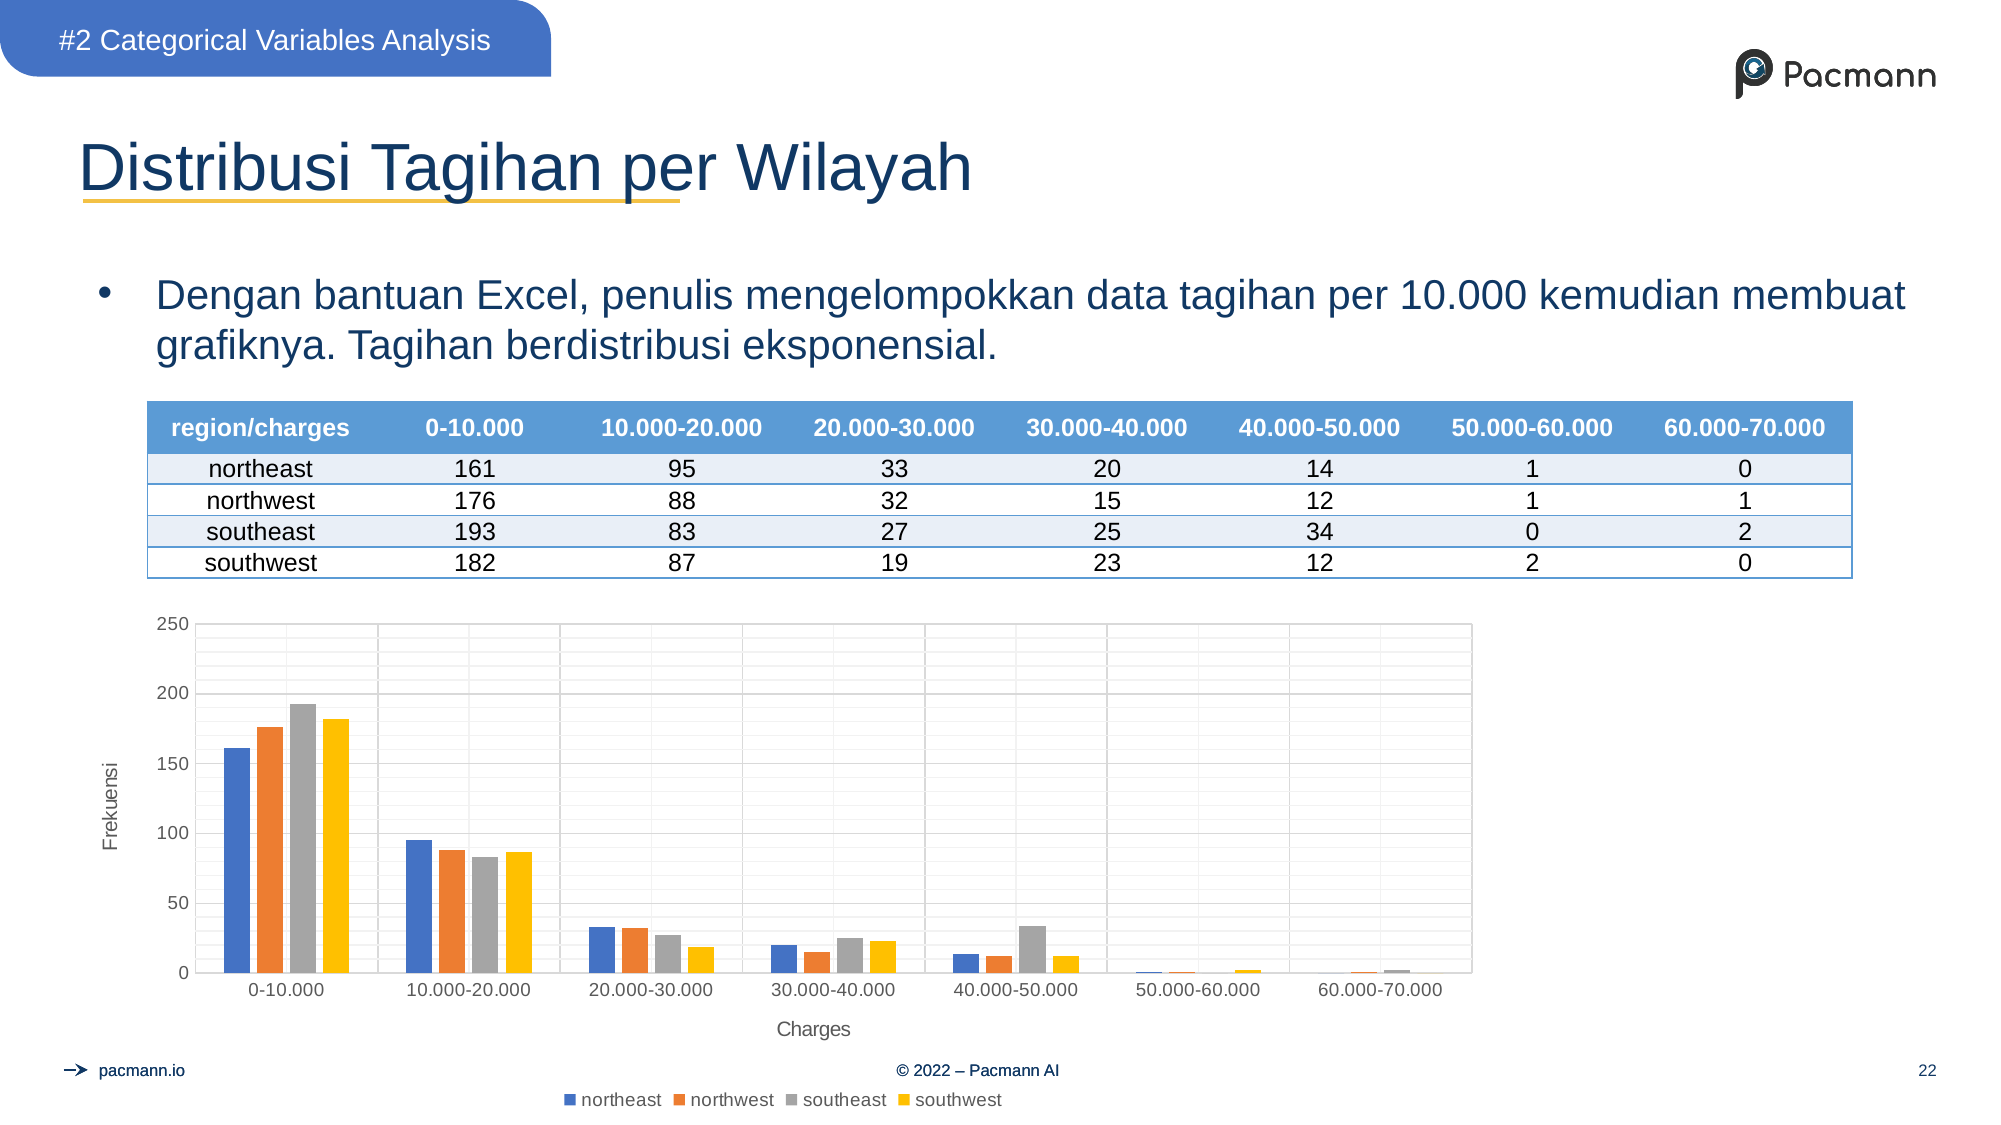

#2 Categorical Variables Analysis
# Distribusi Tagihan per Wilayah
Dengan bantuan Excel, penulis mengelompokkan data tagihan per 10.000 kemudian membuat grafiknya. Tagihan berdistribusi eksponensial.

| region/charges | 0-10.000 | 10.000-20.000 | 20.000-30.000 | 30.000-40.000 | 40.000-50.000 | 50.000-60.000 | 60.000-70.000 |
| --- | --- | --- | --- | --- | --- | --- | --- |
| northeast | 161 | 95 | 33 | 20 | 14 | 1 | 0 |
| northwest | 176 | 88 | 32 | 15 | 12 | 1 | 1 |
| southeast | 193 | 83 | 27 | 25 | 34 | 0 | 2 |
| southwest | 182 | 87 | 19 | 23 | 12 | 2 | 0 |

### Chart

| Category | northeast | northwest | southeast | southwest |
|---|---|---|---|---|
| 0-10.000 | 161.0 | 176.0 | 193.0 | 182.0 |
| 10.000-20.000 | 95.0 | 88.0 | 83.0 | 87.0 |
| 20.000-30.000 | 33.0 | 32.0 | 27.0 | 19.0 |
| 30.000-40.000 | 20.0 | 15.0 | 25.0 | 23.0 |
| 40.000-50.000 | 14.0 | 12.0 | 34.0 | 12.0 |
| 50.000-60.000 | 1.0 | 1.0 | 0.0 | 2.0 |
| 60.000-70.000 | 0.0 | 1.0 | 2.0 | 0.0 |